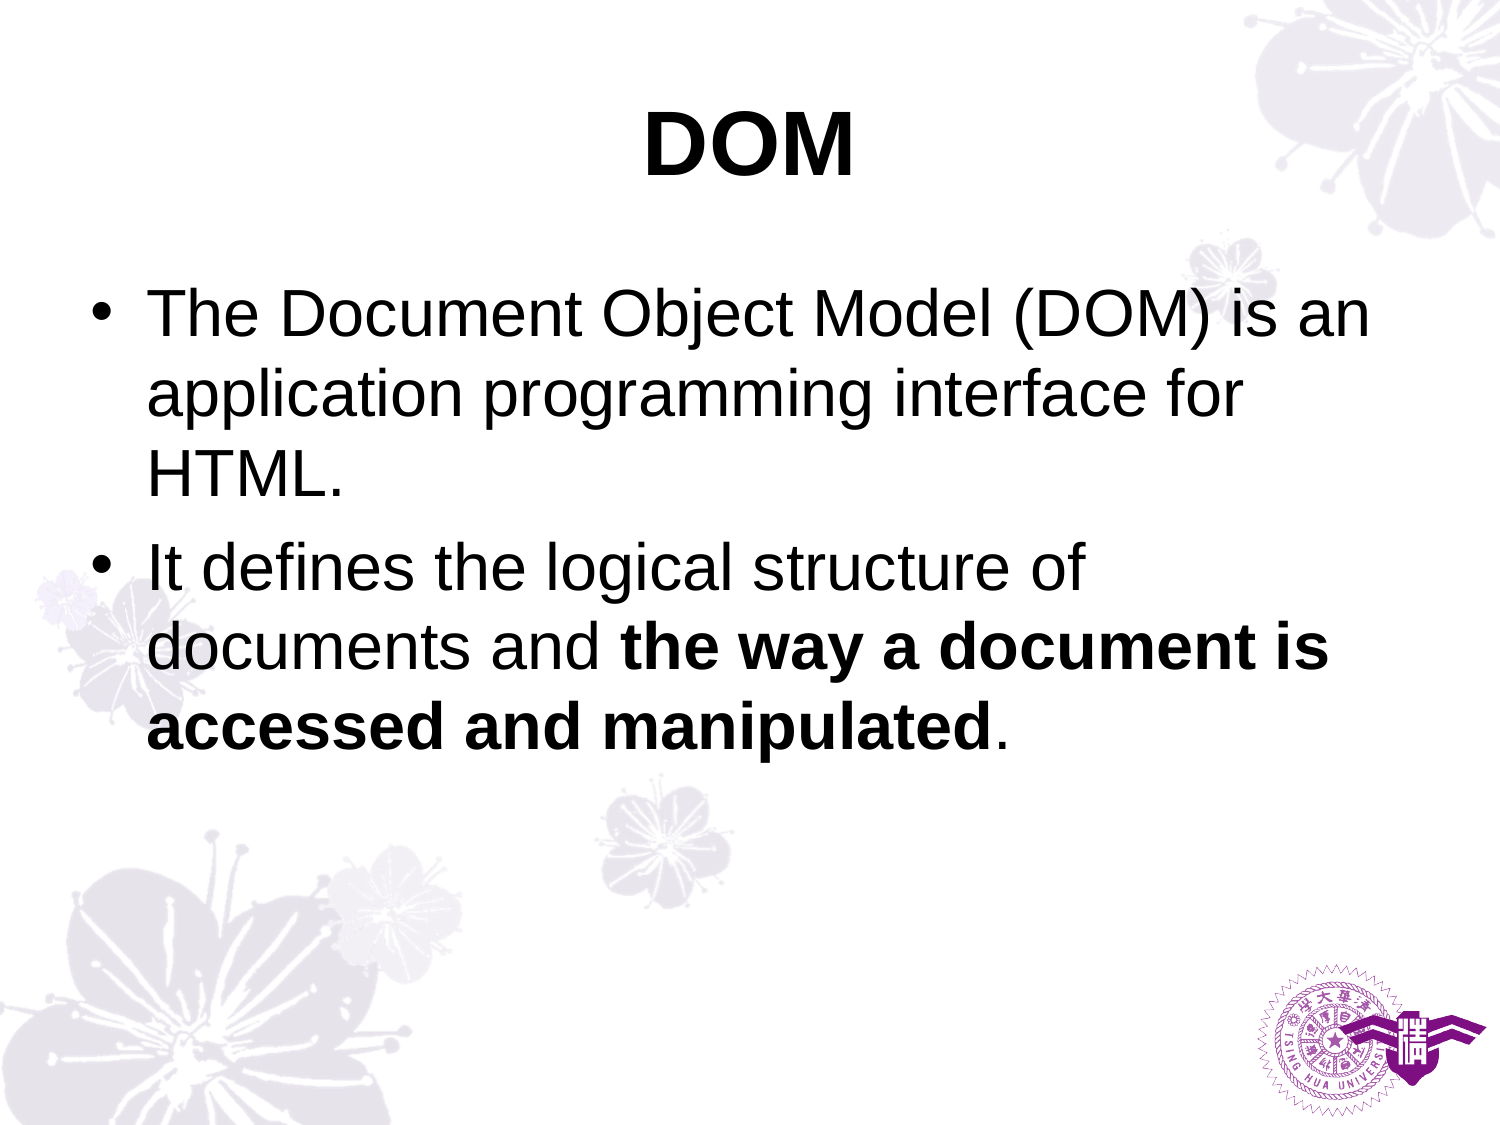

# DOM
The Document Object Model (DOM) is an application programming interface for HTML.
It defines the logical structure of documents and the way a document is accessed and manipulated.